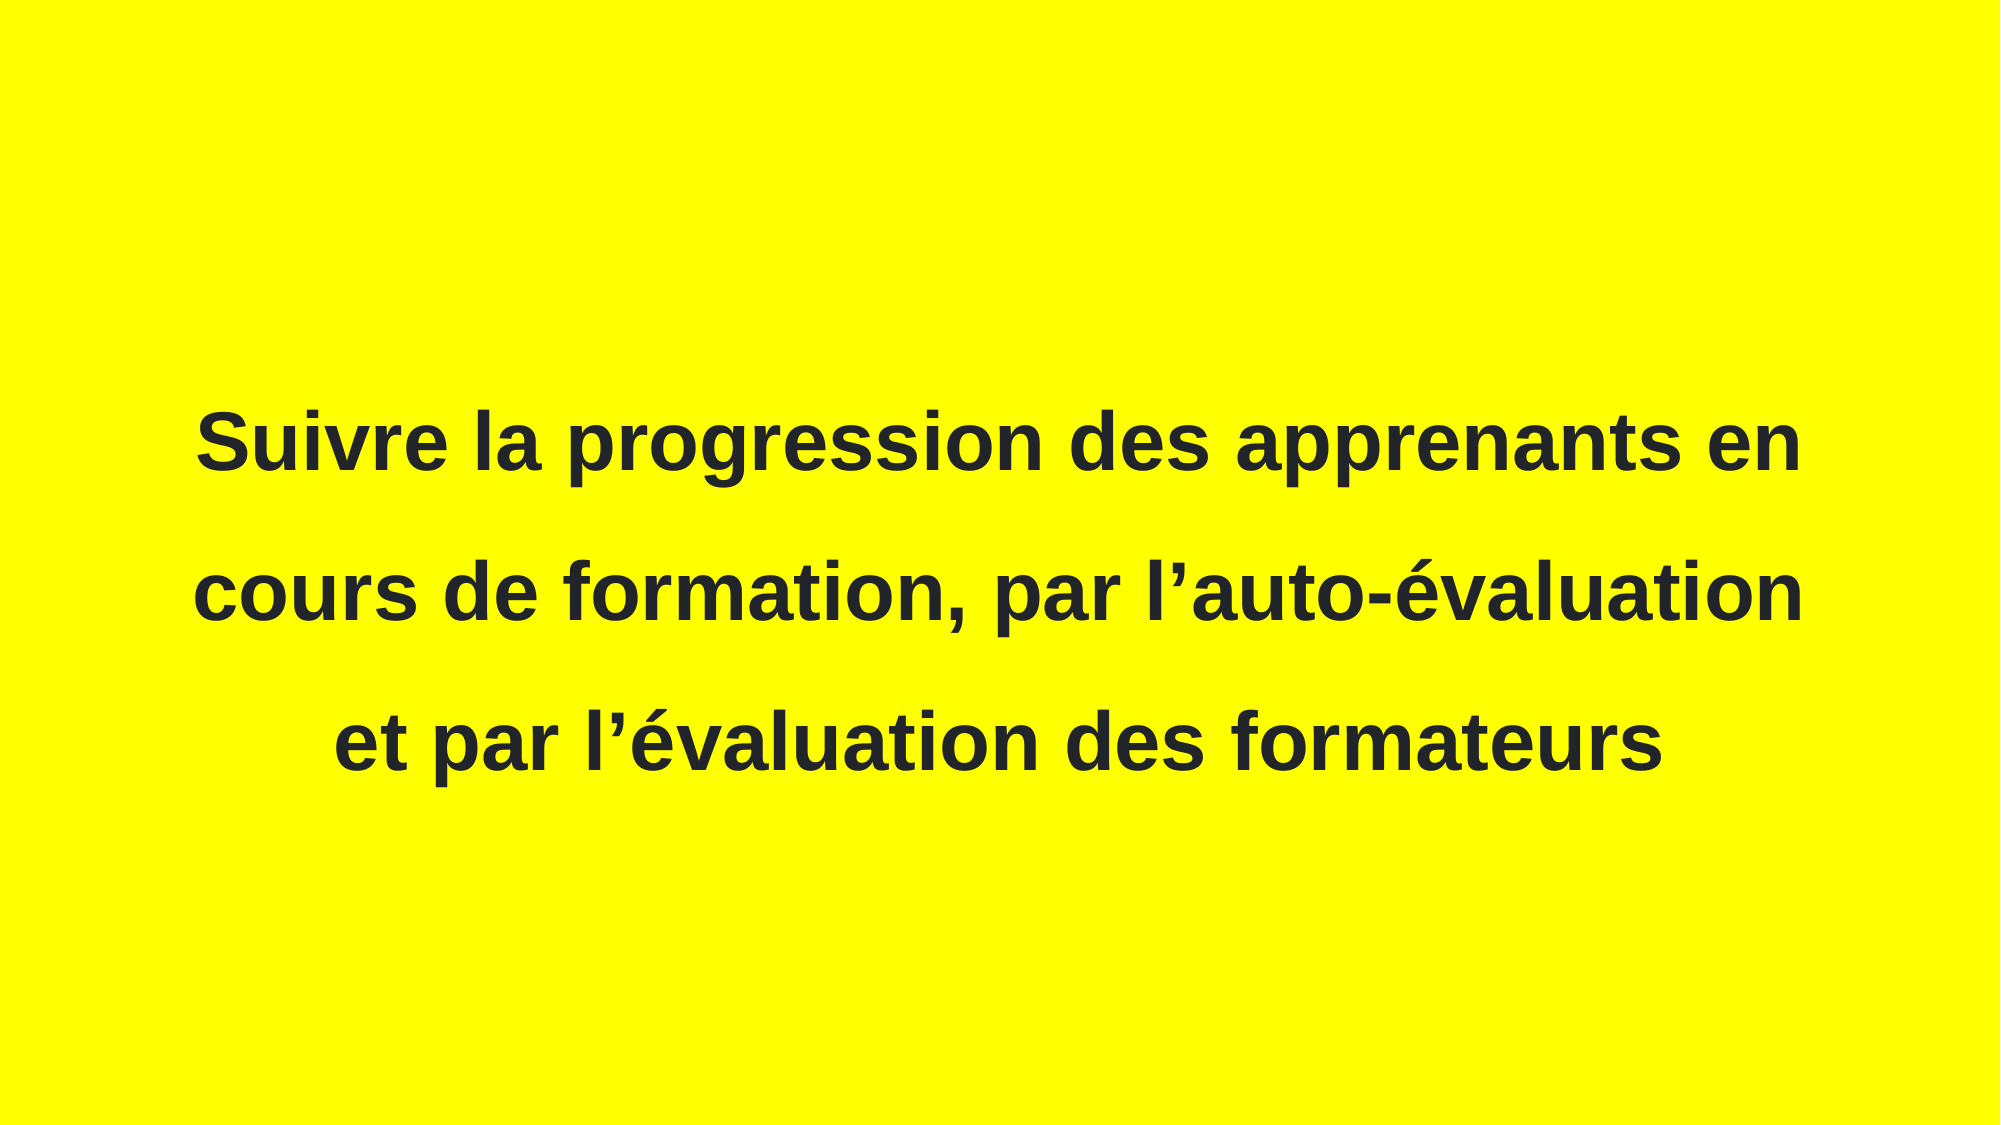

Suivre la progression des apprenants en cours de formation, par l’auto-évaluation et par l’évaluation des formateurs